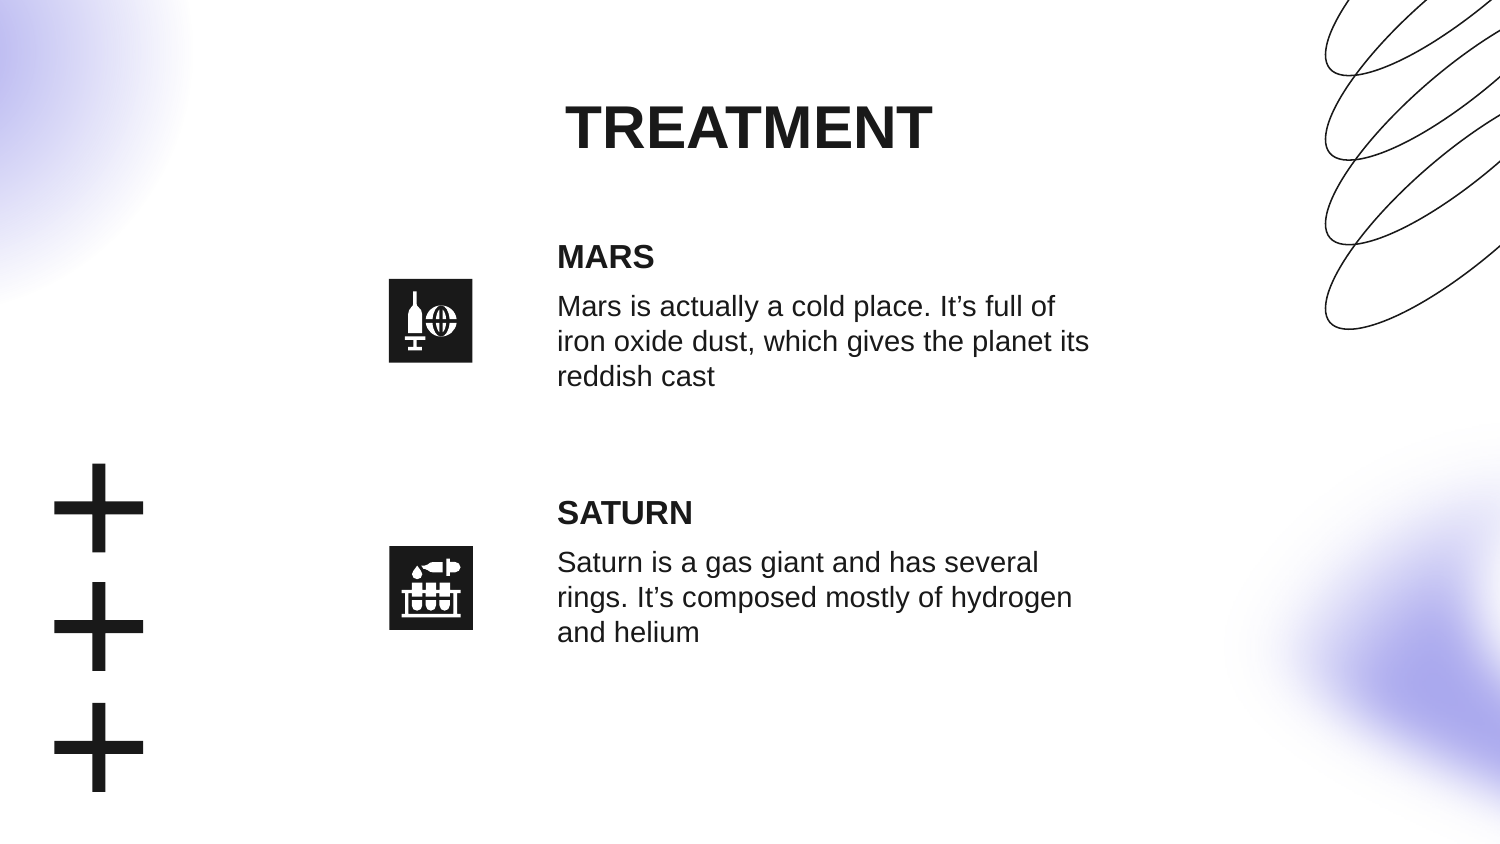

# TREATMENT
MARS
Mars is actually a cold place. It’s full of iron oxide dust, which gives the planet its reddish cast

SATURN
Saturn is a gas giant and has several rings. It’s composed mostly of hydrogen and helium